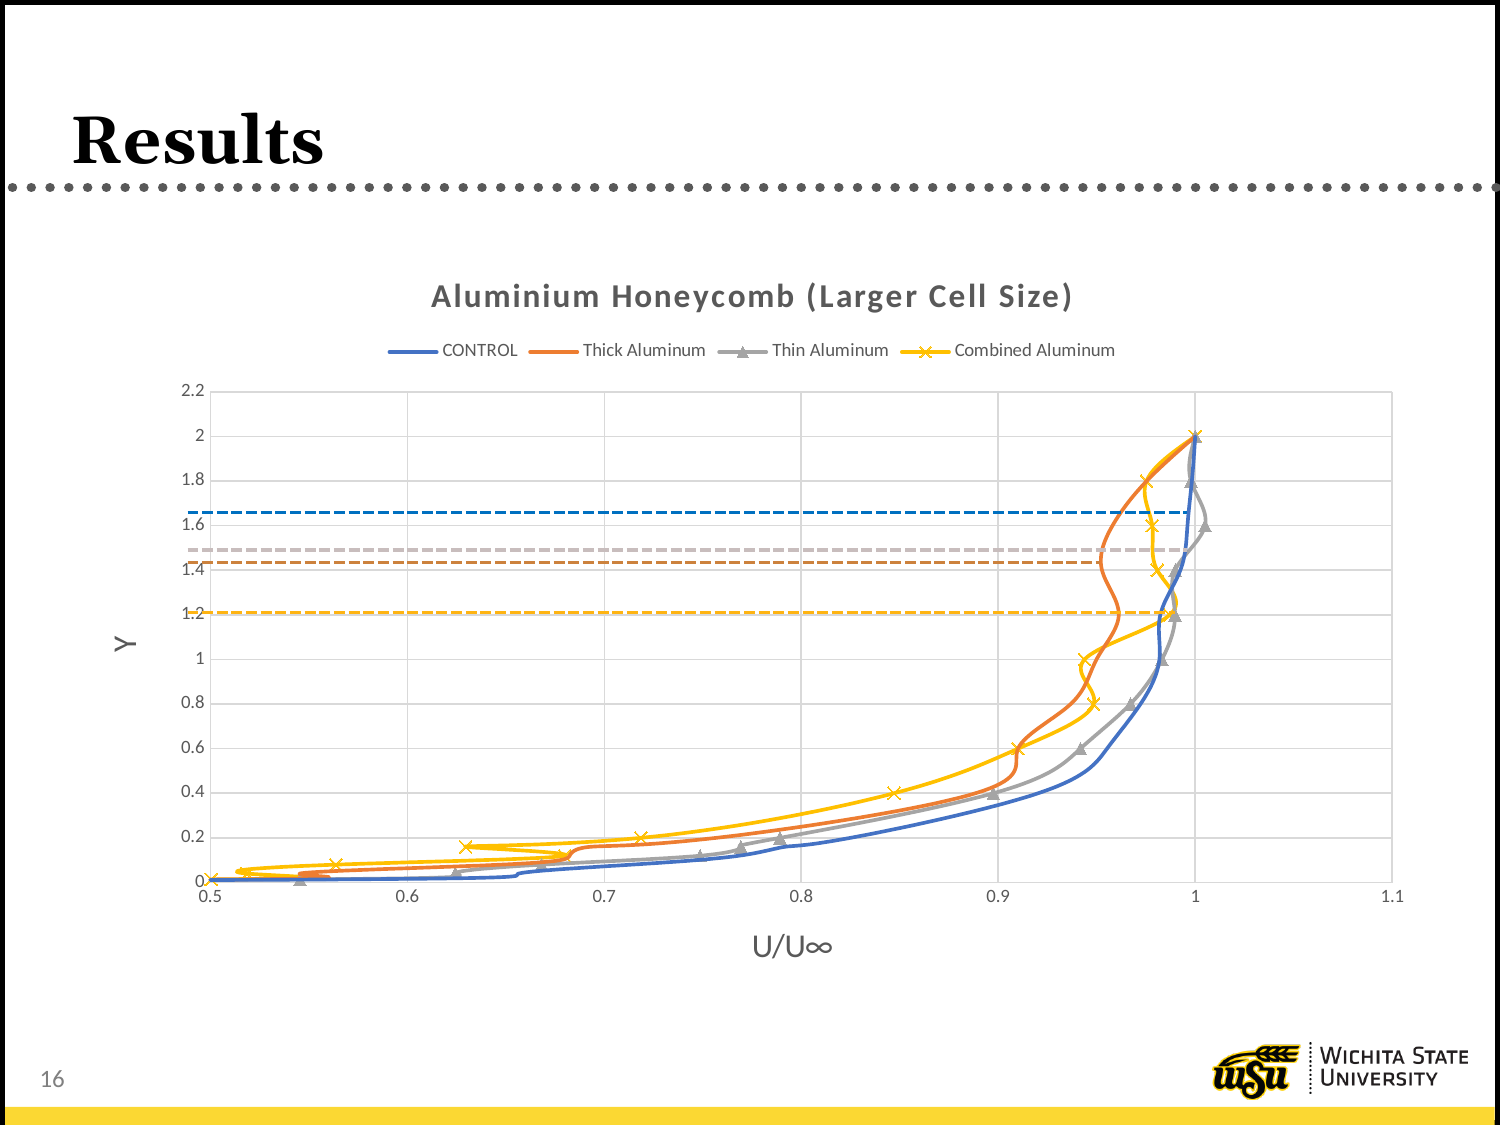

# Results

### Chart: Aluminium Honeycomb (Larger Cell Size)

| Category | CONTROL | Thick Aluminum | Thin Aluminum | Combined Aluminum |
|---|---|---|---|---|